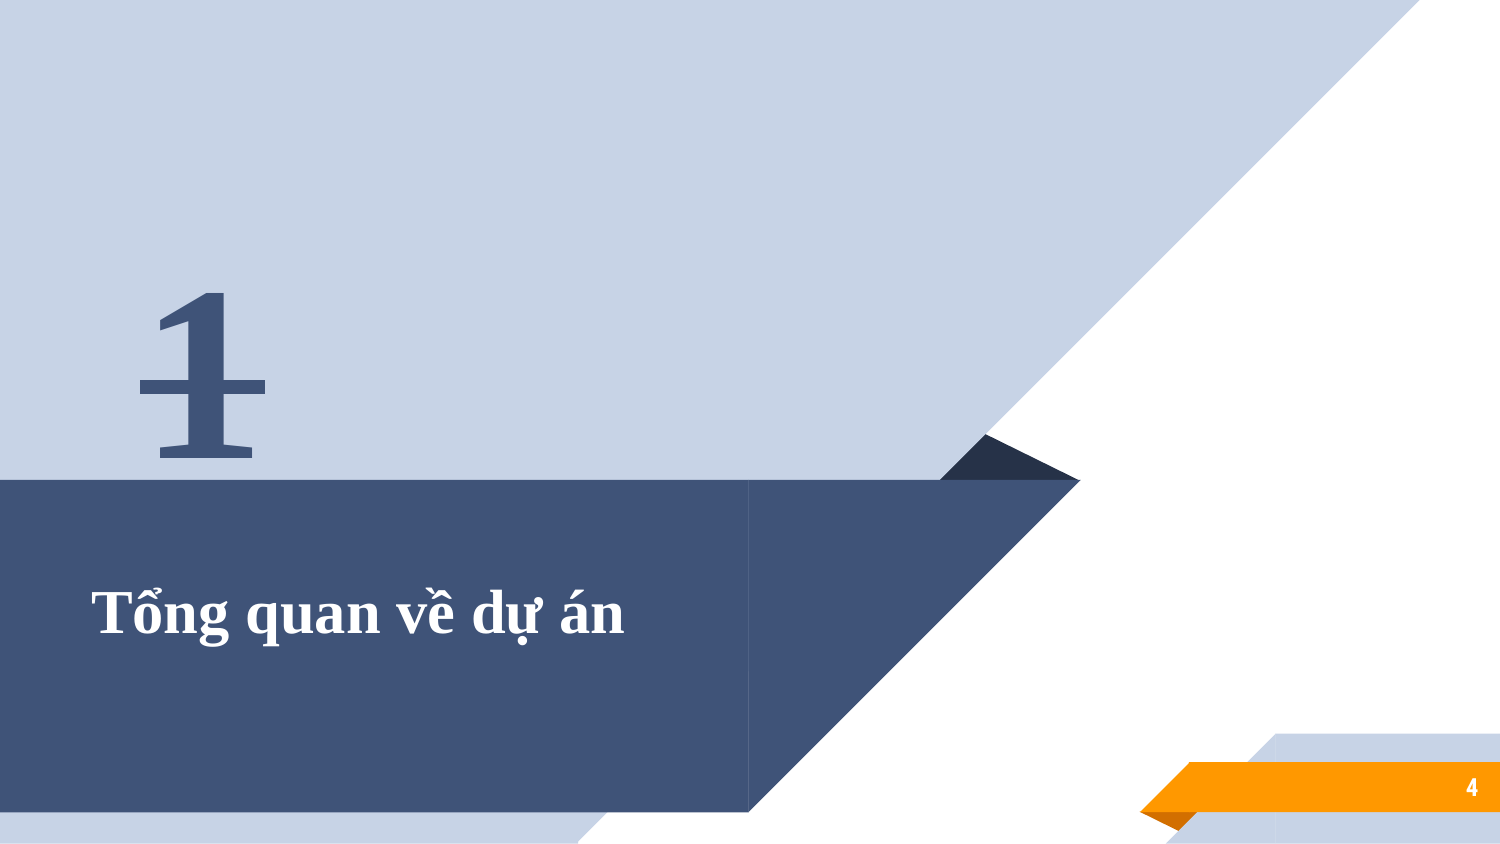

1
# Tổng quan về dự án
4